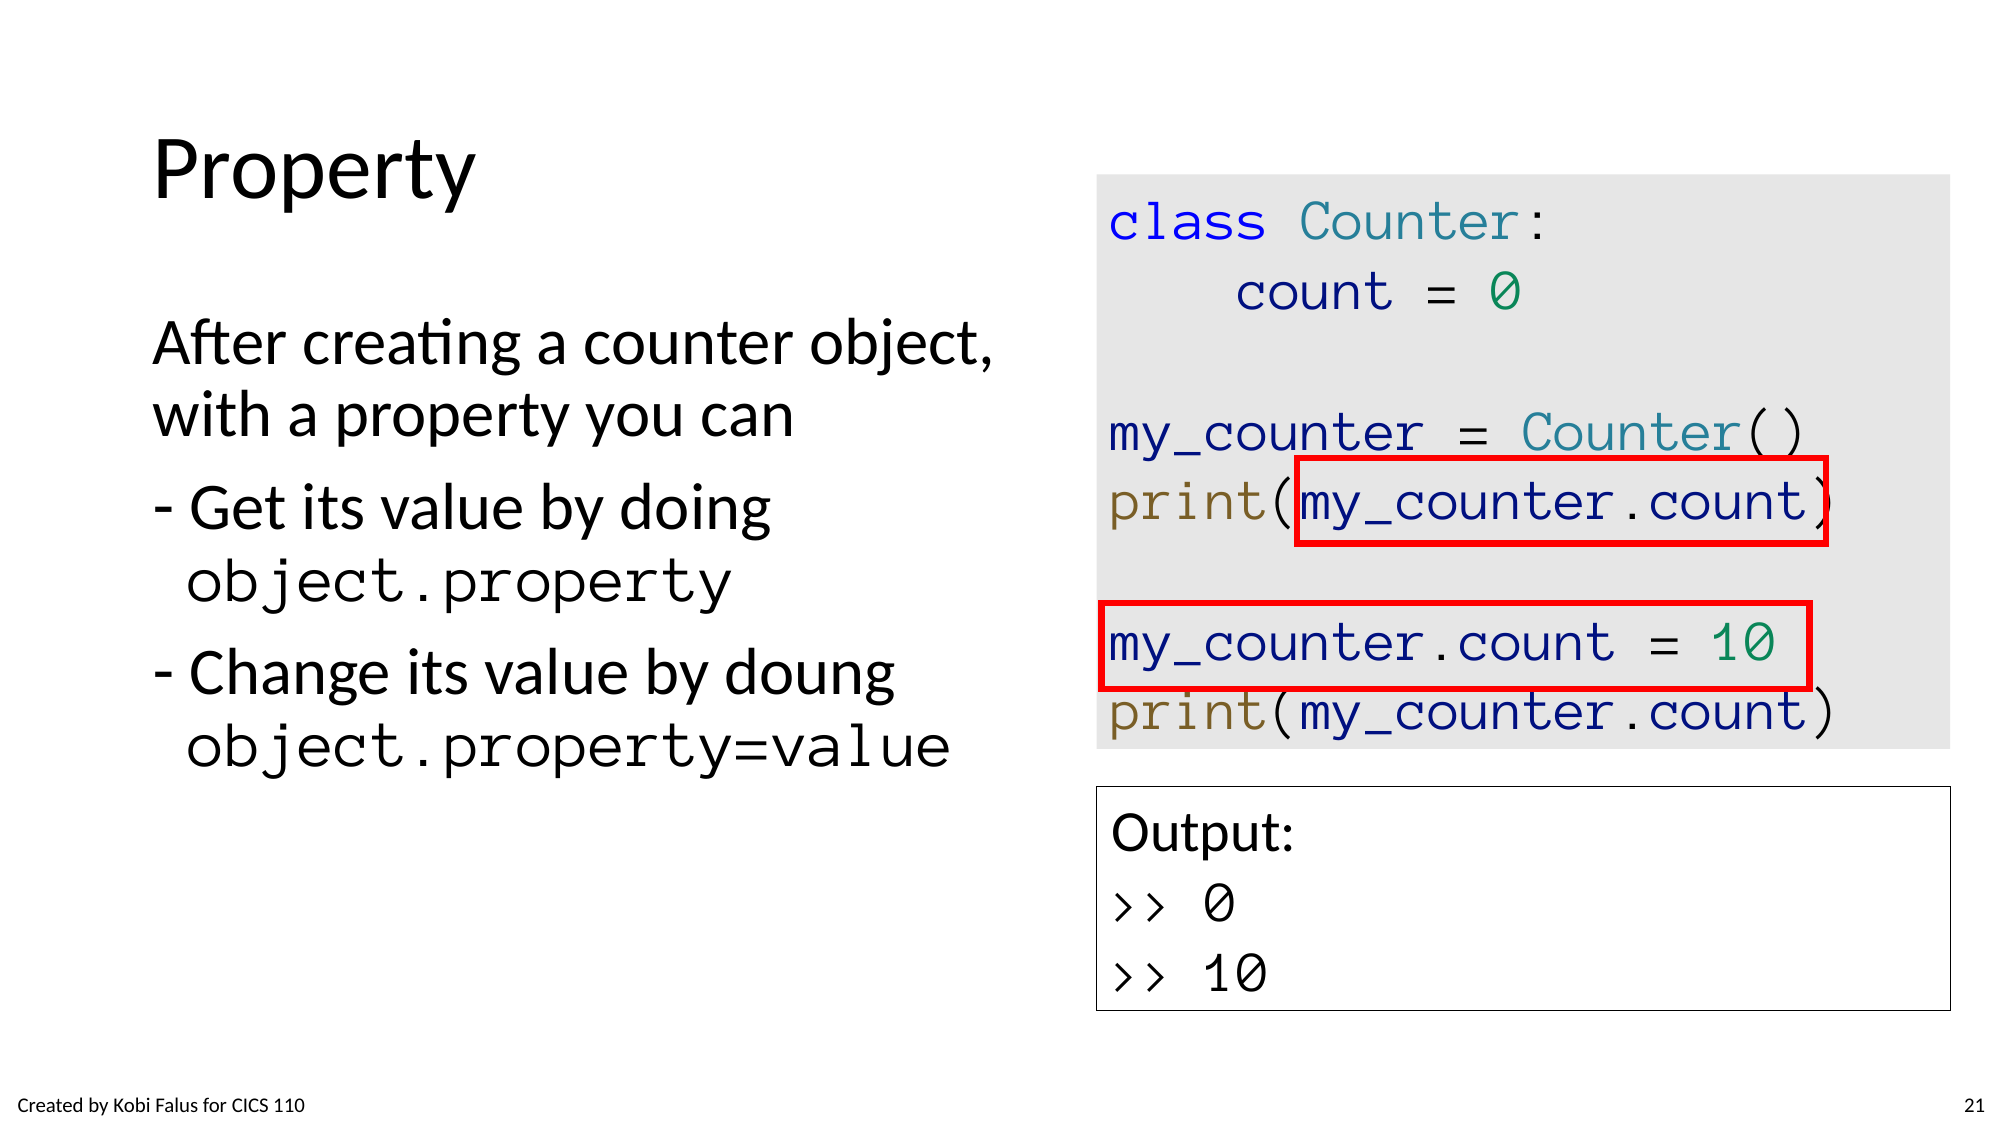

# Property
class Counter:
    count = 0
my_counter = Counter()
print(my_counter.count)
my_counter.count = 10
print(my_counter.count)
After creating a counter object, with a property you can
Get its value by doing object.property
Change its value by doung object.property=value

Output:
>> 0
>> 10